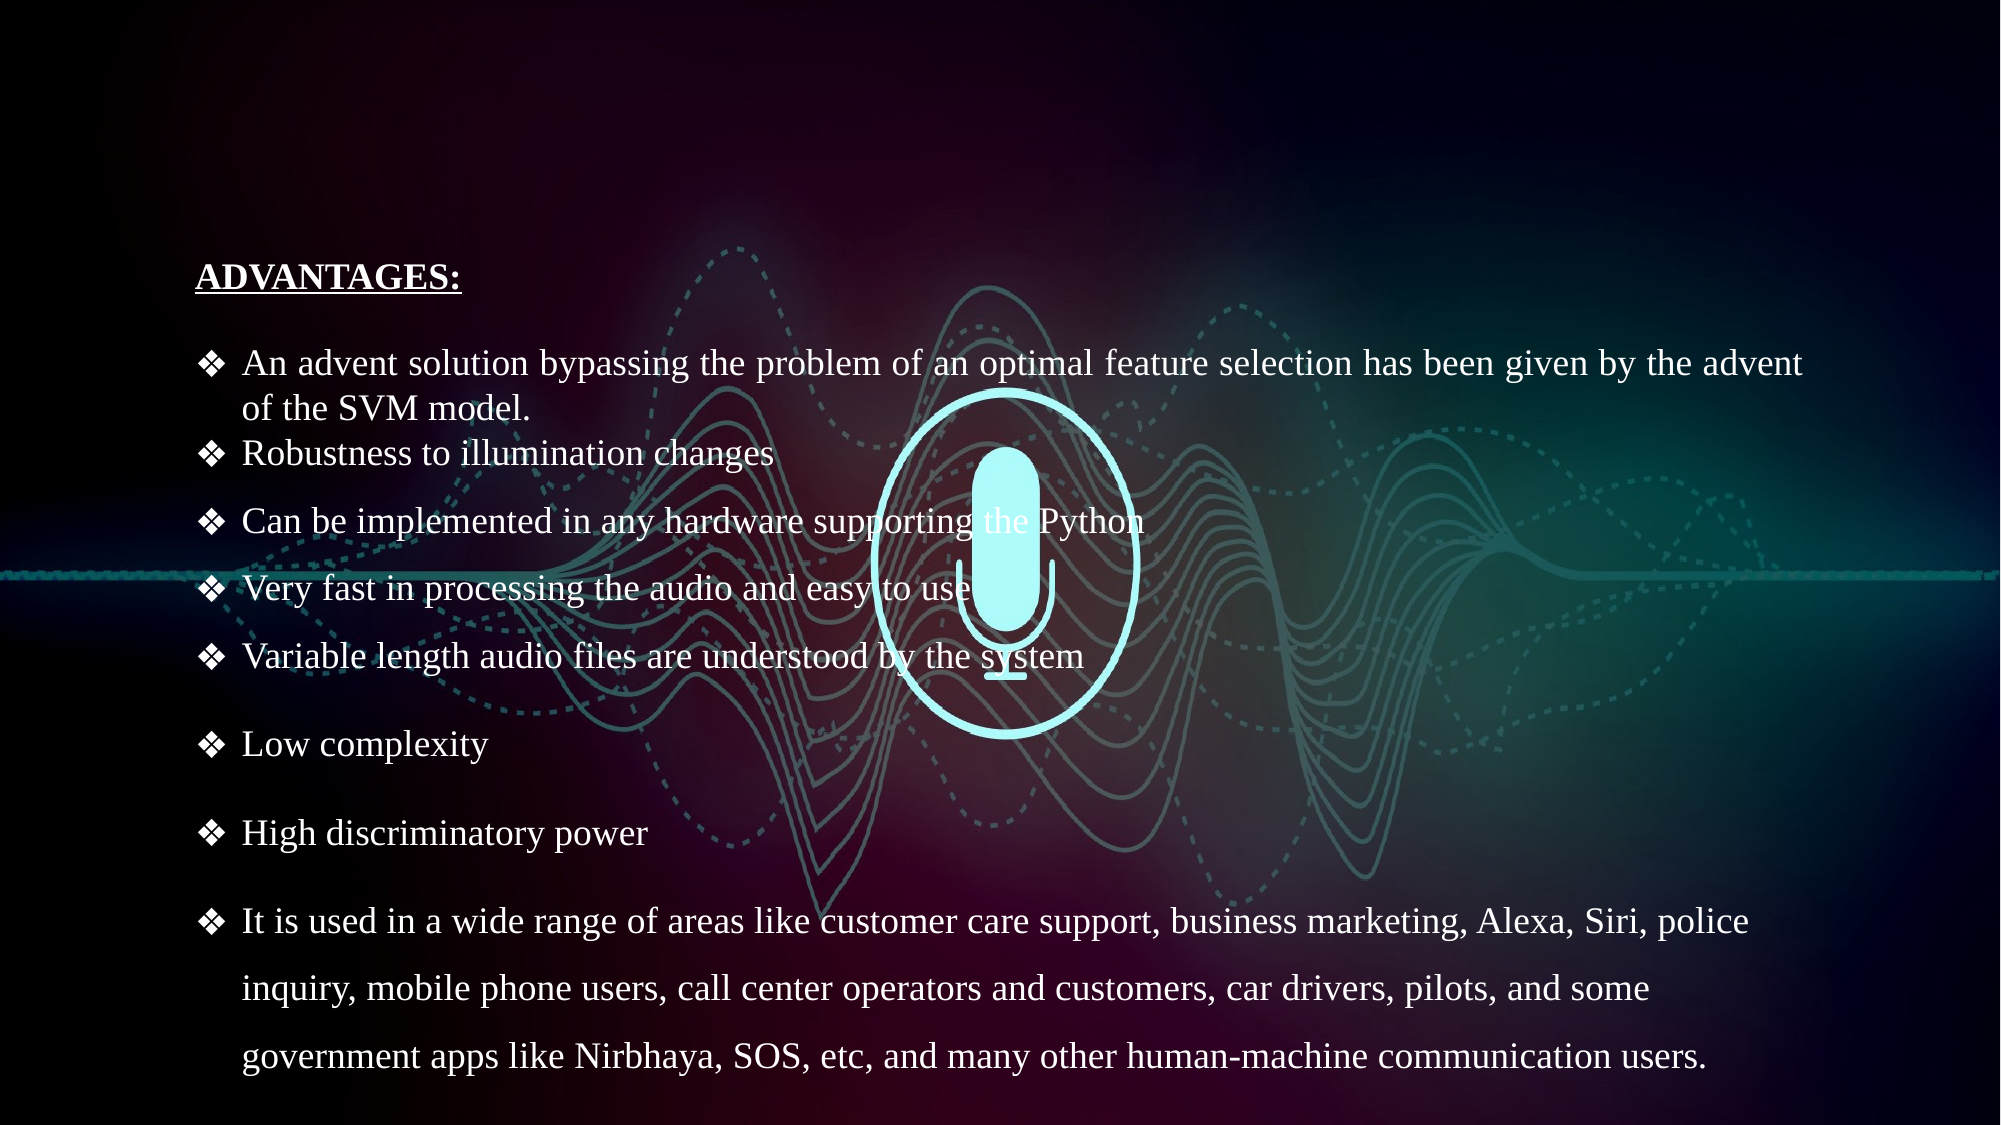

ADVANTAGES:

An advent solution bypassing the problem of an optimal feature selection has been given by the advent of the SVM model.
Robustness to illumination changes
Can be implemented in any hardware supporting the Python
Very fast in processing the audio and easy to use
Variable length audio files are understood by the system
Low complexity
High discriminatory power
It is used in a wide range of areas like customer care support, business marketing, Alexa, Siri, police inquiry, mobile phone users, call center operators and customers, car drivers, pilots, and some government apps like Nirbhaya, SOS, etc, and many other human-machine communication users.